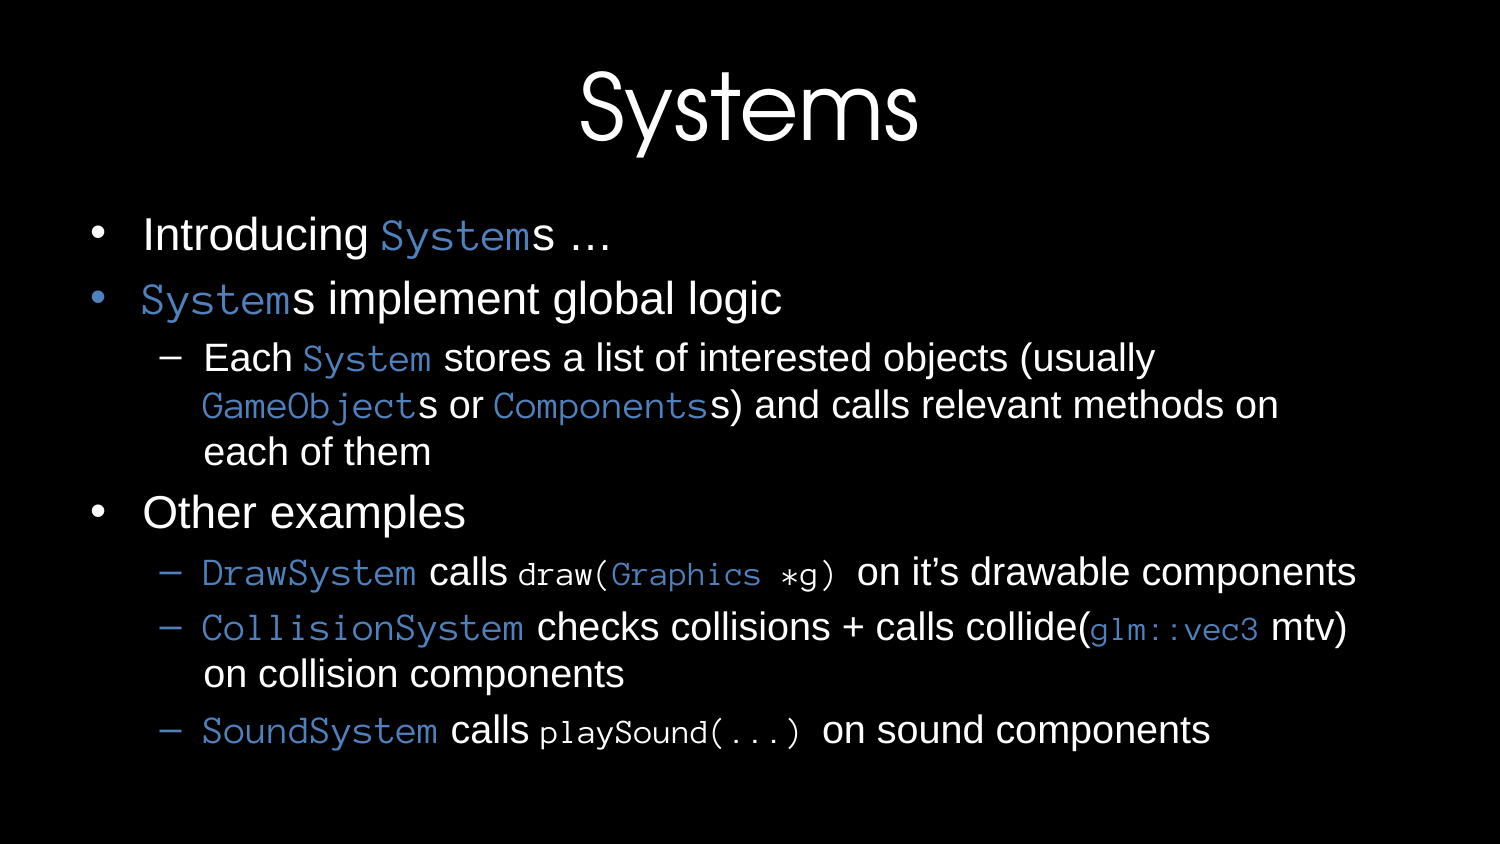

# Systems
Introducing Systems …
Systems implement global logic
Each System stores a list of interested objects (usually GameObjects or Componentss) and calls relevant methods on each of them
Other examples
DrawSystem calls draw(Graphics *g) on it’s drawable components
CollisionSystem checks collisions + calls collide(glm::vec3 mtv) on collision components
SoundSystem calls playSound(...) on sound components